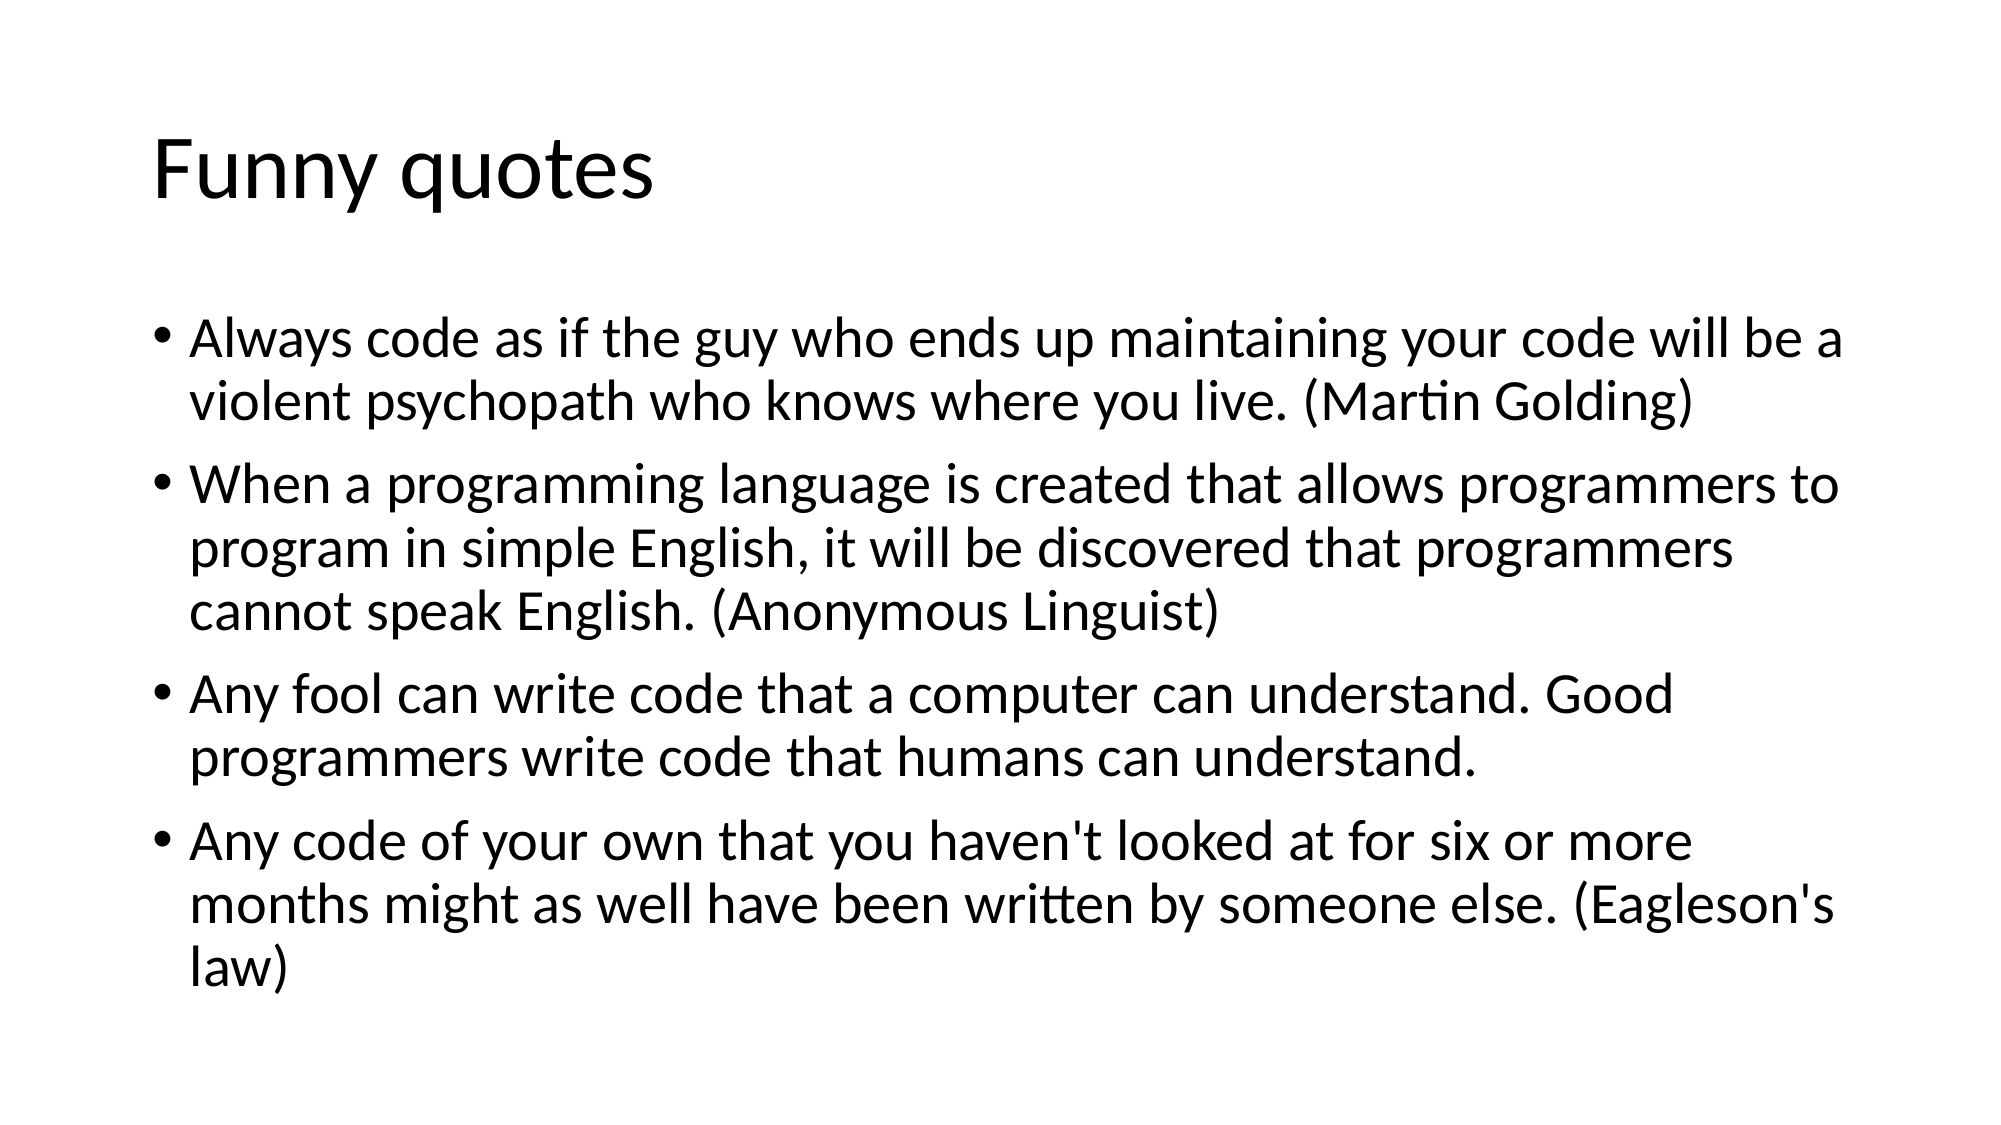

# Funny quotes
Always code as if the guy who ends up maintaining your code will be a violent psychopath who knows where you live. (Martin Golding)
When a programming language is created that allows programmers to program in simple English, it will be discovered that programmers cannot speak English. (Anonymous Linguist)
Any fool can write code that a computer can understand. Good programmers write code that humans can understand.
Any code of your own that you haven't looked at for six or more months might as well have been written by someone else. (Eagleson's law)